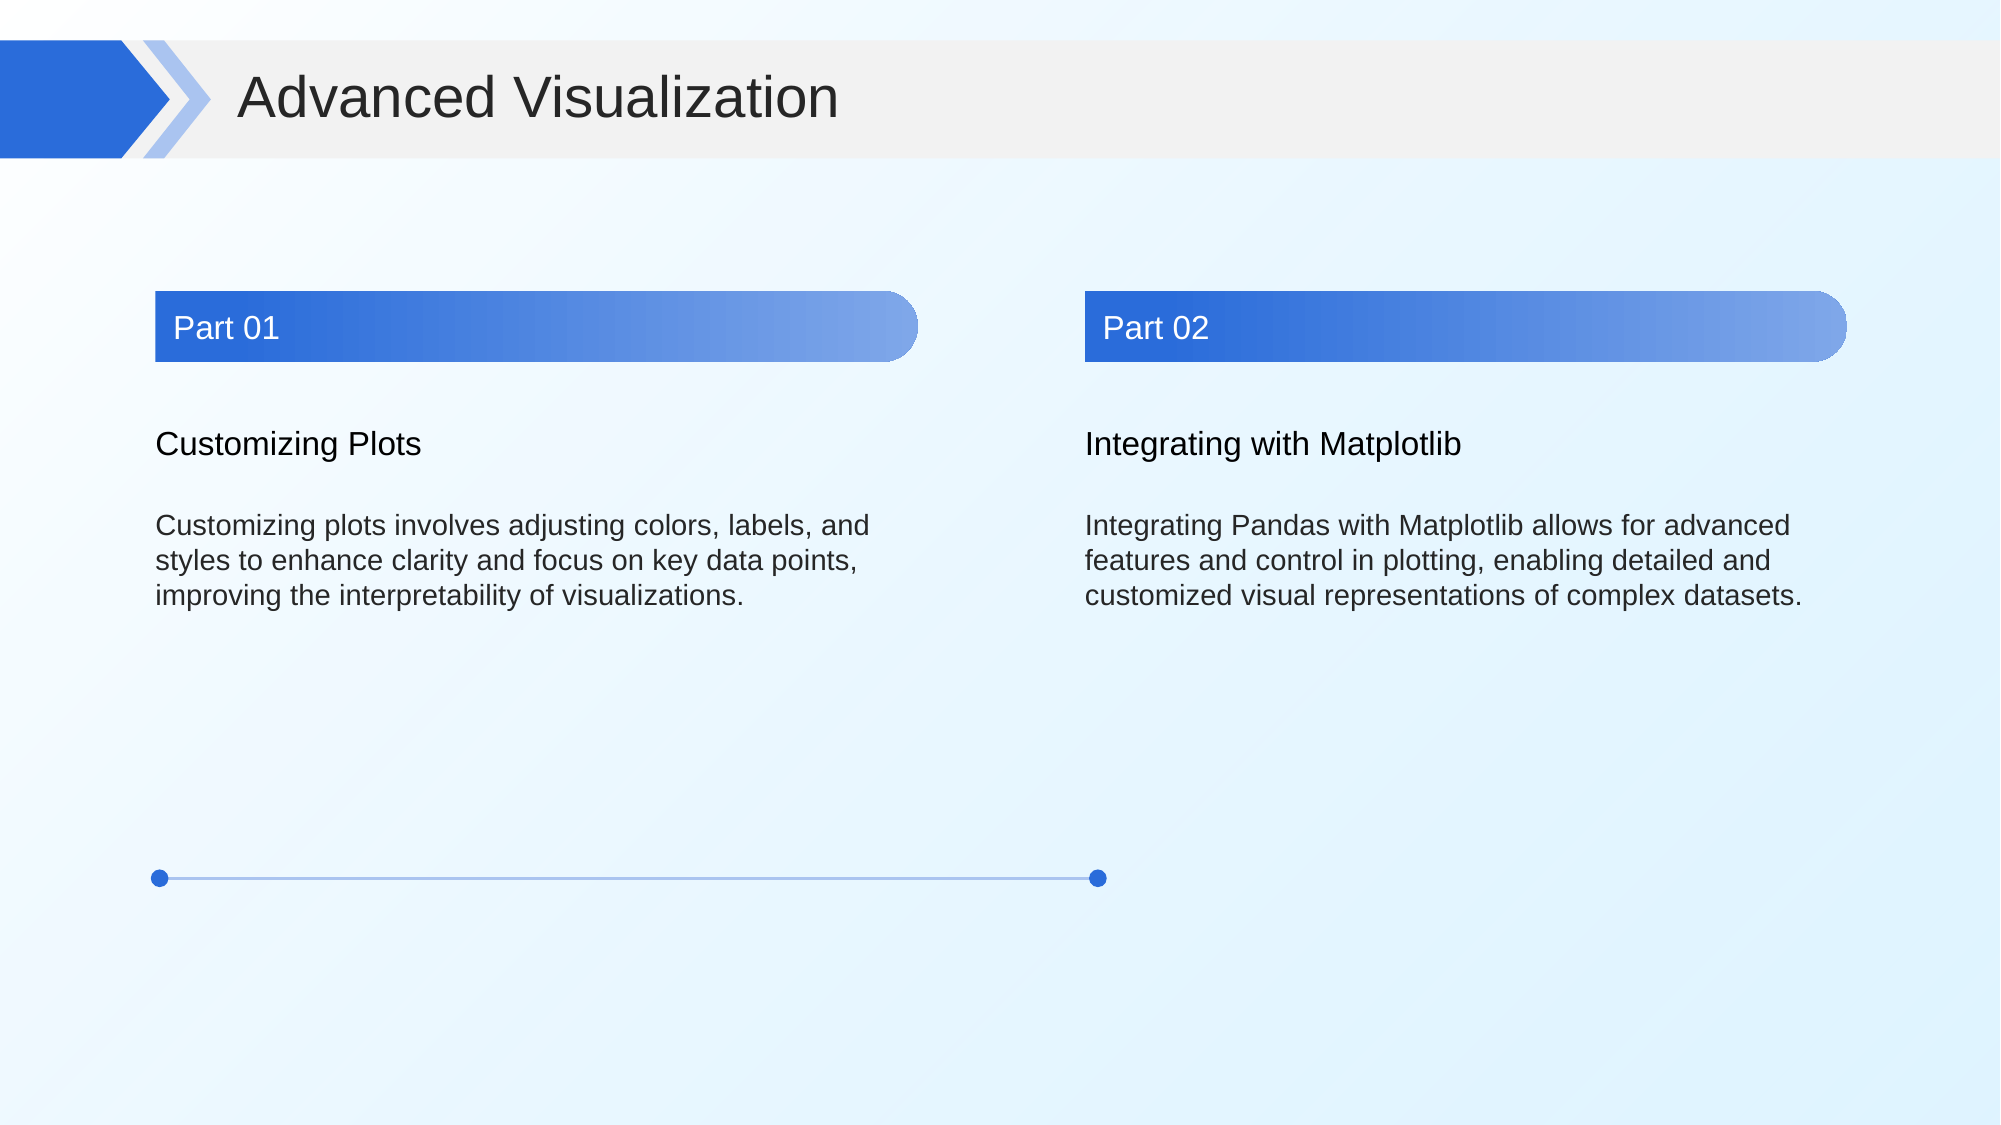

Advanced Visualization
Part 01
Part 02
Customizing Plots
Integrating with Matplotlib
Customizing plots involves adjusting colors, labels, and styles to enhance clarity and focus on key data points, improving the interpretability of visualizations.
Integrating Pandas with Matplotlib allows for advanced features and control in plotting, enabling detailed and customized visual representations of complex datasets.